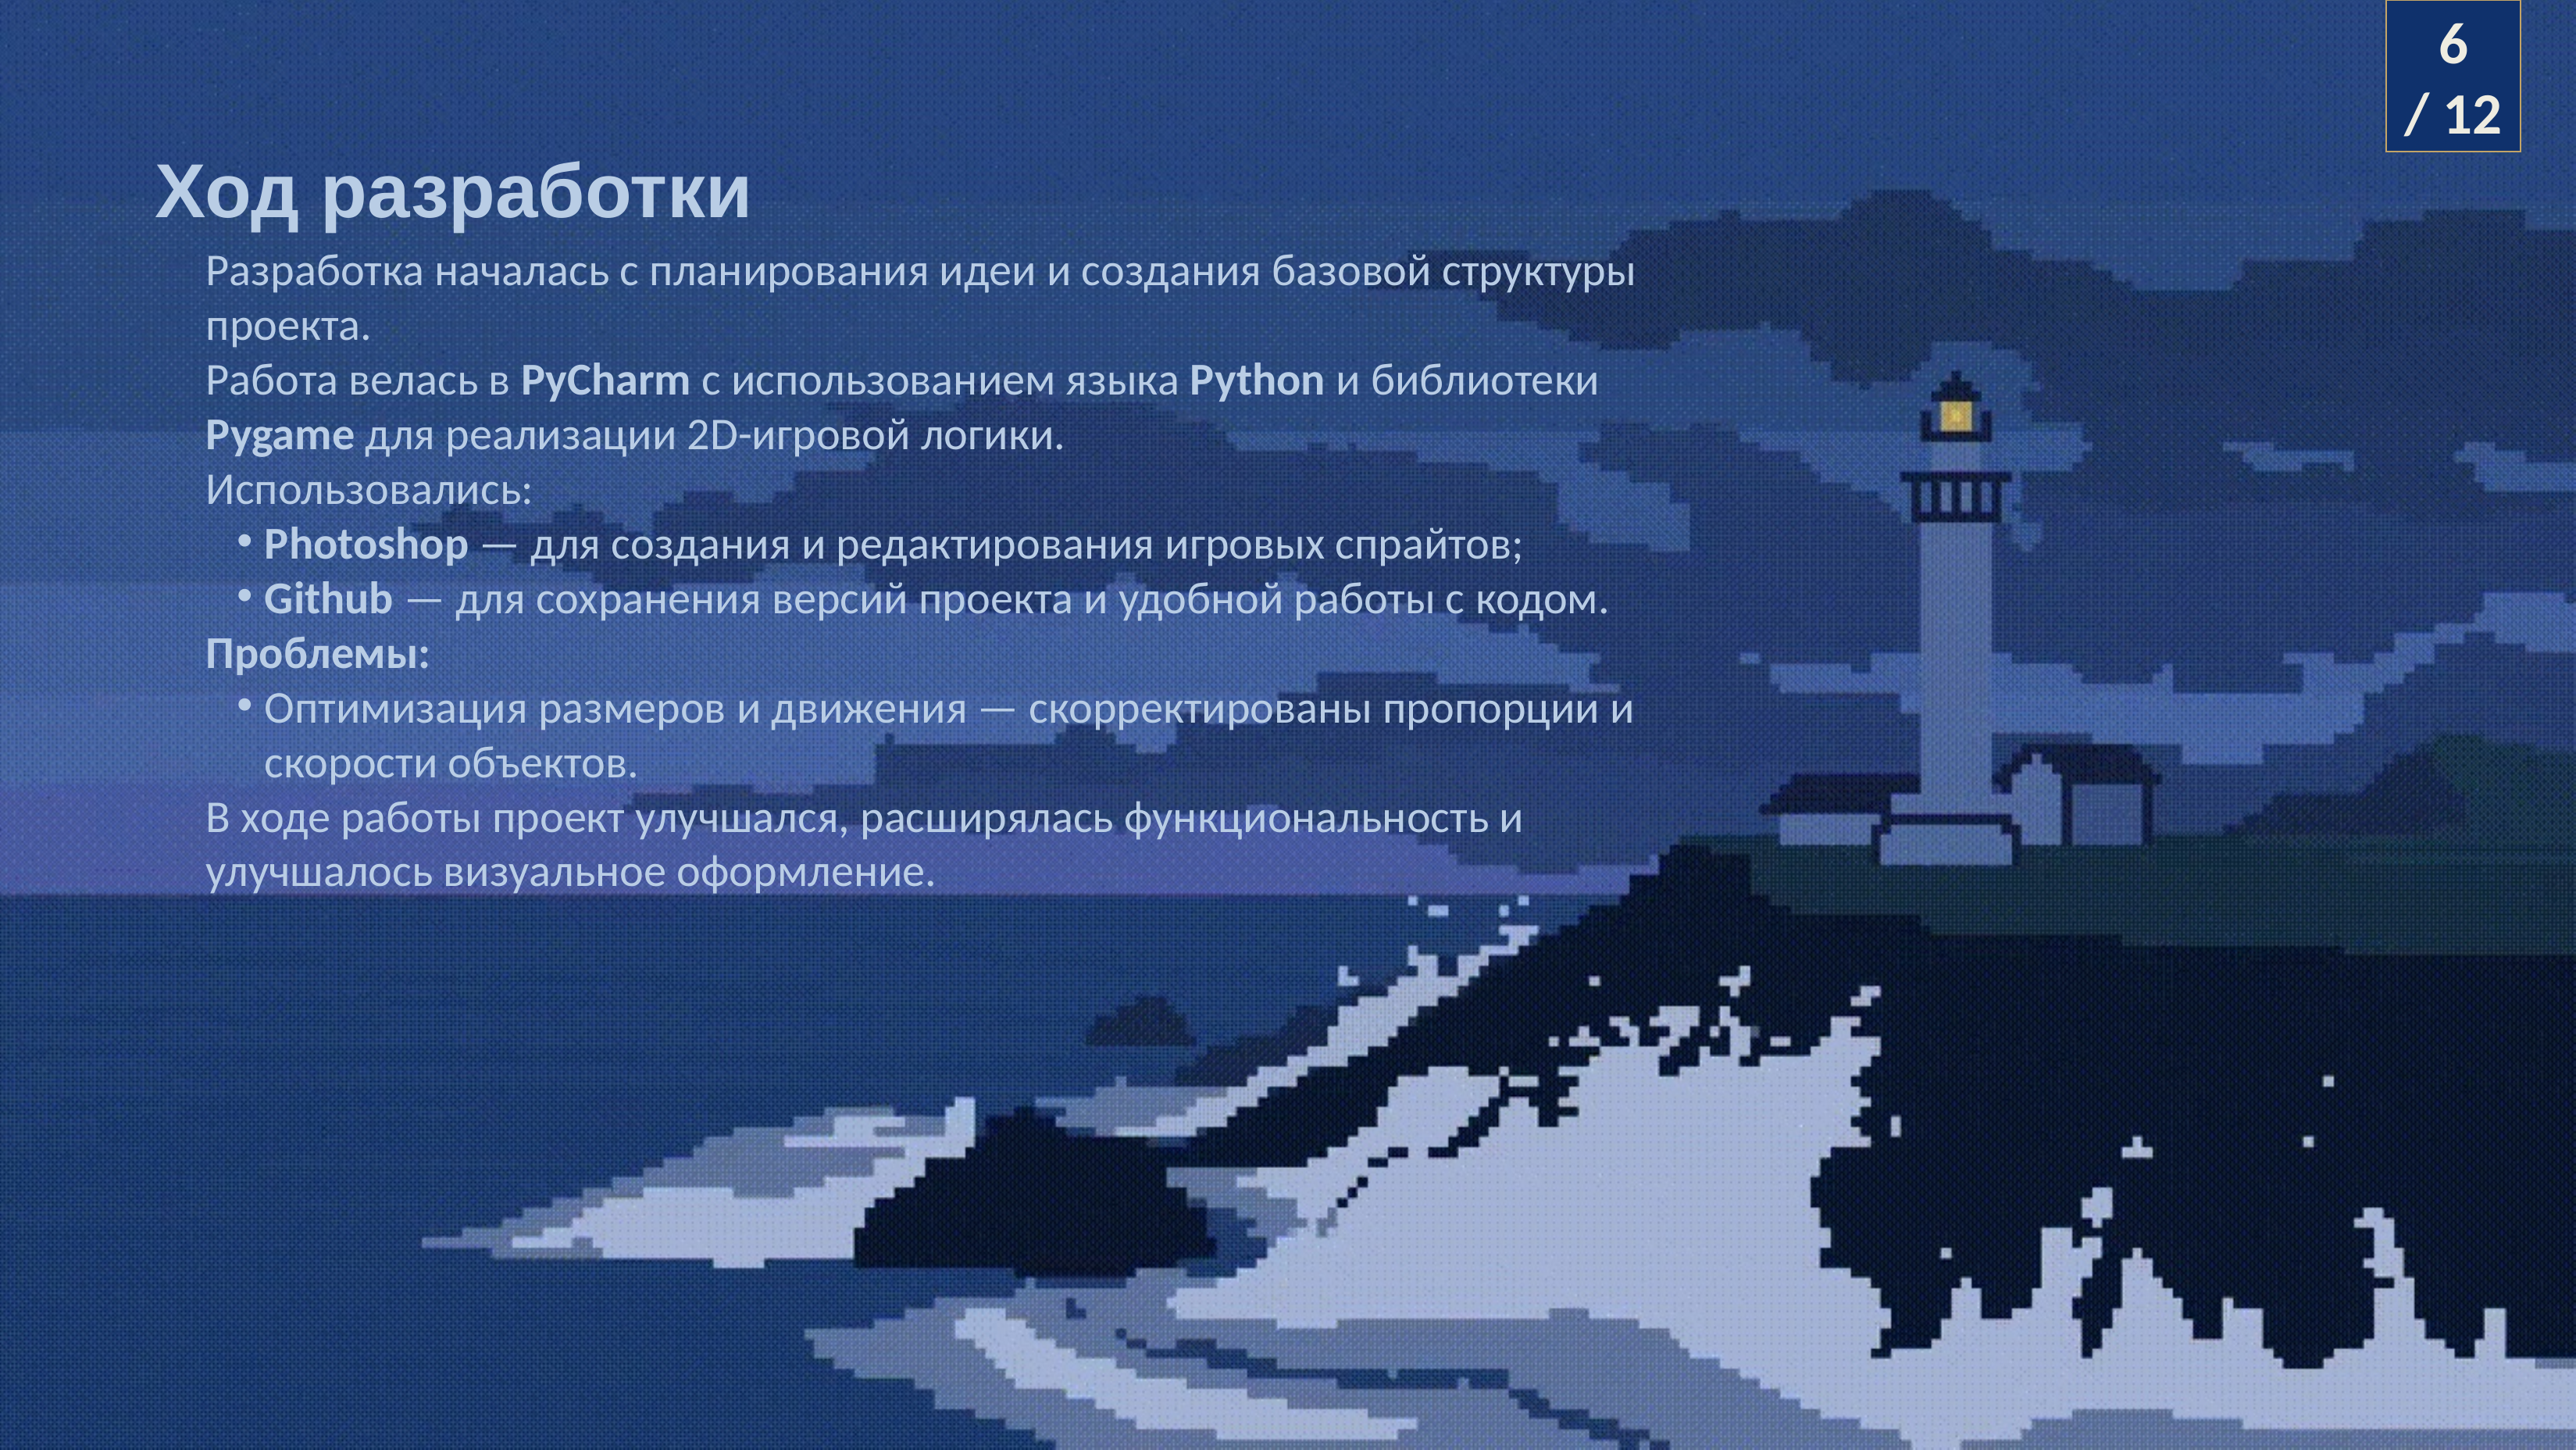

6
/ 12
Ход разработки
Разработка началась с планирования идеи и создания базовой структуры проекта.
Работа велась в PyCharm с использованием языка Python и библиотеки Pygame для реализации 2D-игровой логики.
Использовались:
Photoshop — для создания и редактирования игровых спрайтов;
Github — для сохранения версий проекта и удобной работы с кодом.
Проблемы:
Оптимизация размеров и движения — скорректированы пропорции и скорости объектов.
В ходе работы проект улучшался, расширялась функциональность и улучшалось визуальное оформление.